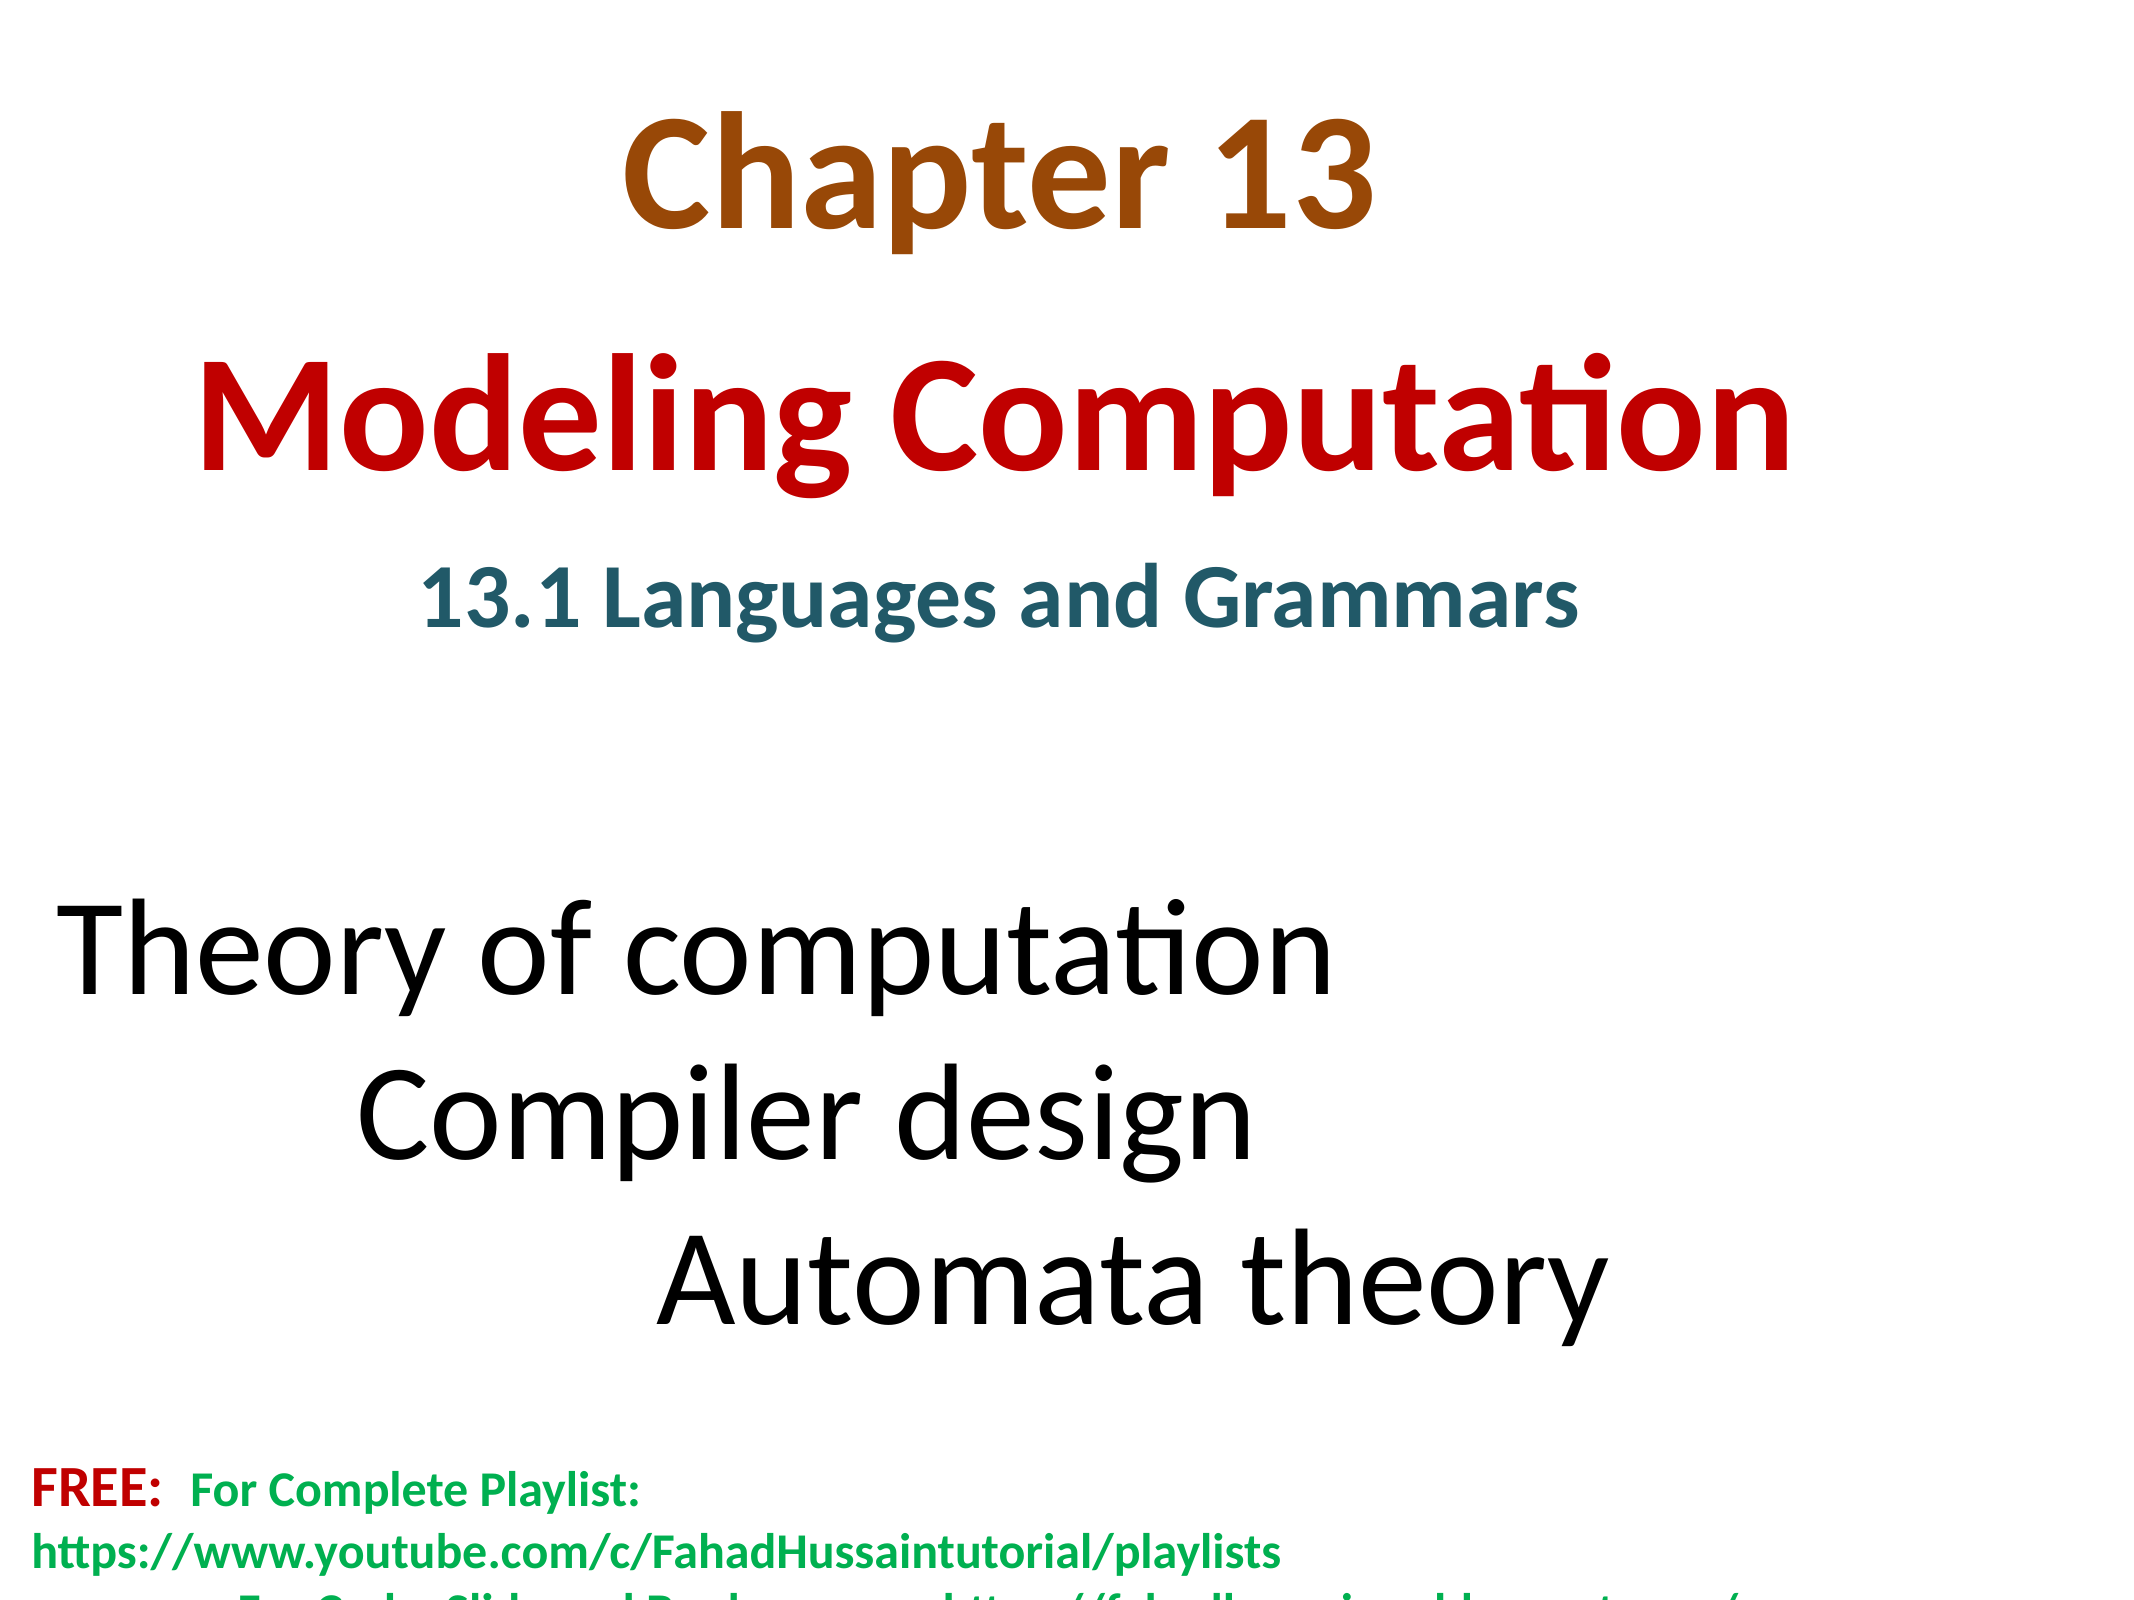

Chapter 13
Modeling Computation
13.1 Languages and Grammars
Theory of computation
		Compiler design
				Automata theory
FREE:  For Complete Playlist: 	        https://www.youtube.com/c/FahadHussaintutorial/playlists
	     For Code, Slide and Books:	 https://fahadhussaincs.blogspot.com/